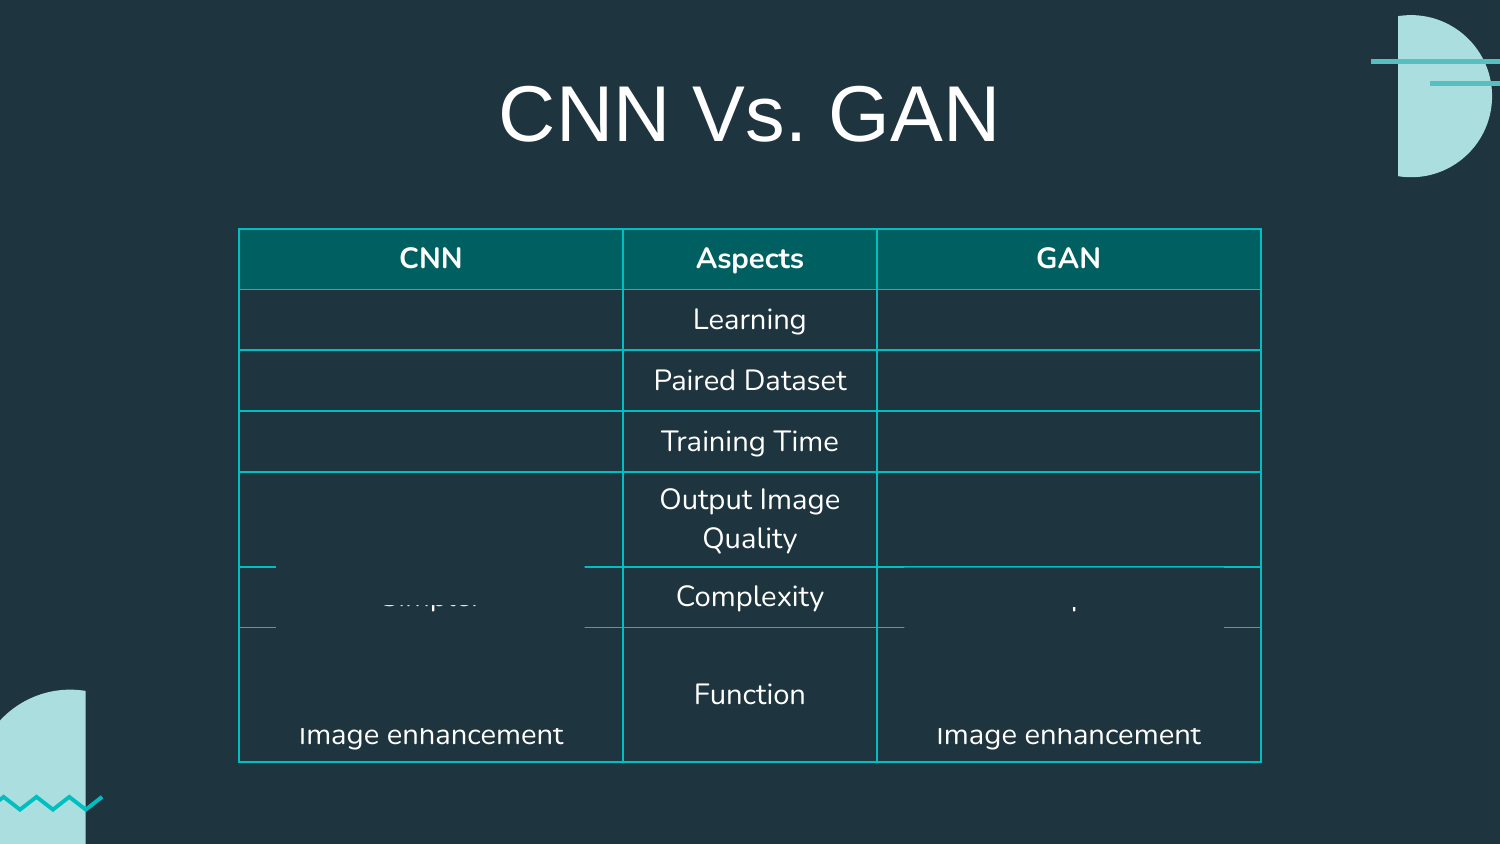

CNN Vs. GAN
| CNN | Aspects | GAN |
| --- | --- | --- |
| Supervised | Learning | Unsupervised |
| Yes | Paired Dataset | No |
| Faster | Training Time | Slower |
| Natural & realistic | Output Image Quality | Visually diverse output |
| Simpler | Complexity | Complex |
| Object detection Image classification Image enhancement | Function | Image generation Image translation Image enhancement |